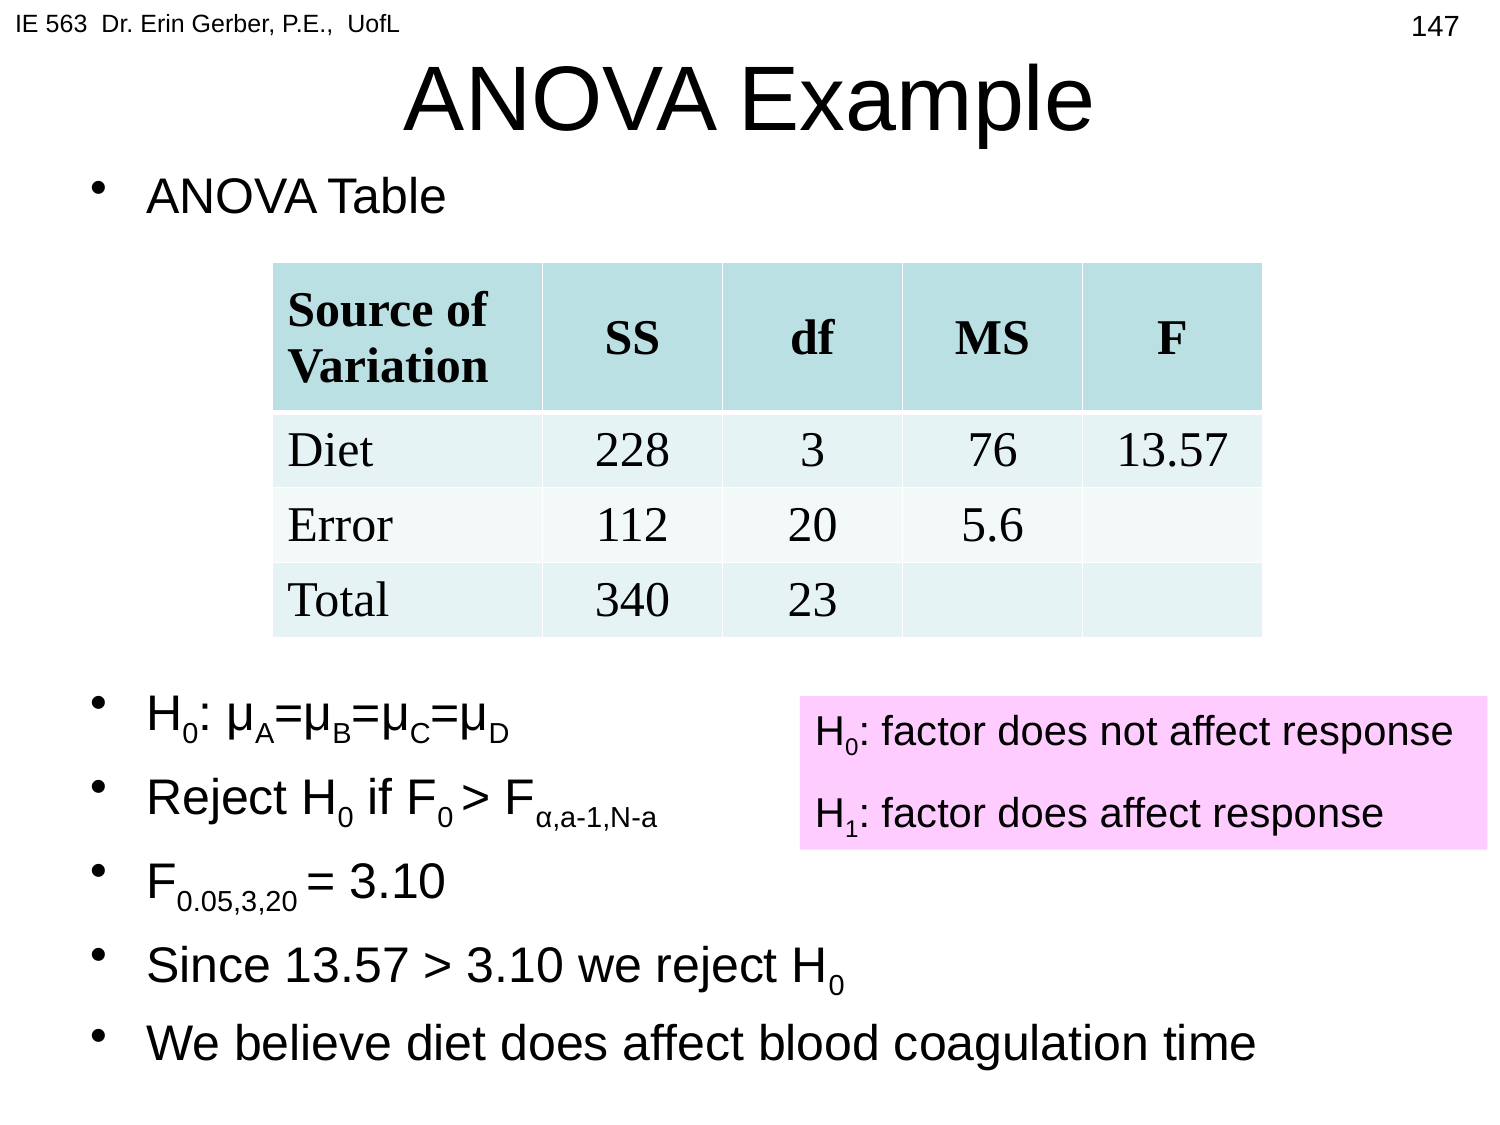

IE 563  Dr. Erin Gerber, P.E.,  UofL
# ANOVA Example
147
ANOVA Table

H0: μA=μB=μC=μD
Reject H0 if F0 > Fα,a-1,N-a
F0.05,3,20 = 3.10
Since 13.57 > 3.10 we reject H0
We believe diet does affect blood coagulation time
| Source of Variation | SS | df | MS | F |
| --- | --- | --- | --- | --- |
| Diet | 228 | 3 | 76 | 13.57 |
| Error | 112 | 20 | 5.6 |  |
| Total | 340 | 23 |  |  |
H0: factor does not affect response
H1: factor does affect response